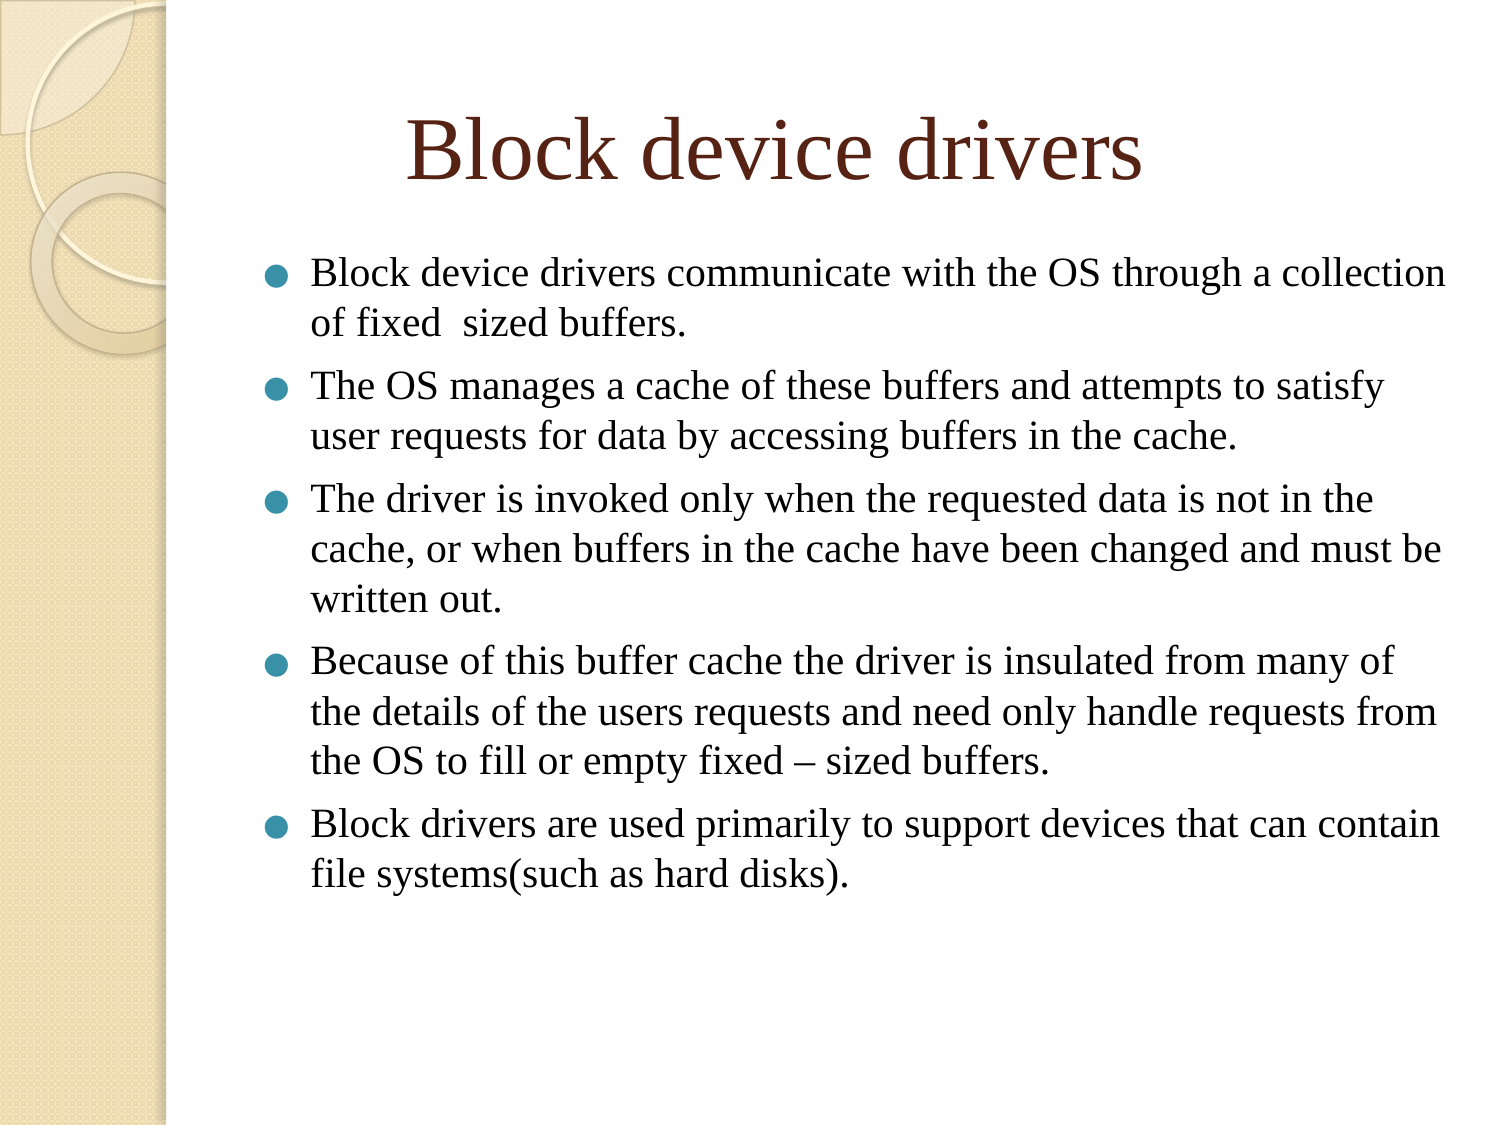

# Block device drivers
Block device drivers communicate with the OS through a collection of fixed  sized buffers.
The OS manages a cache of these buffers and attempts to satisfy user requests for data by accessing buffers in the cache.
The driver is invoked only when the requested data is not in the cache, or when buffers in the cache have been changed and must be written out.
Because of this buffer cache the driver is insulated from many of the details of the users requests and need only handle requests from the OS to fill or empty fixed – sized buffers.
Block drivers are used primarily to support devices that can contain file systems(such as hard disks).